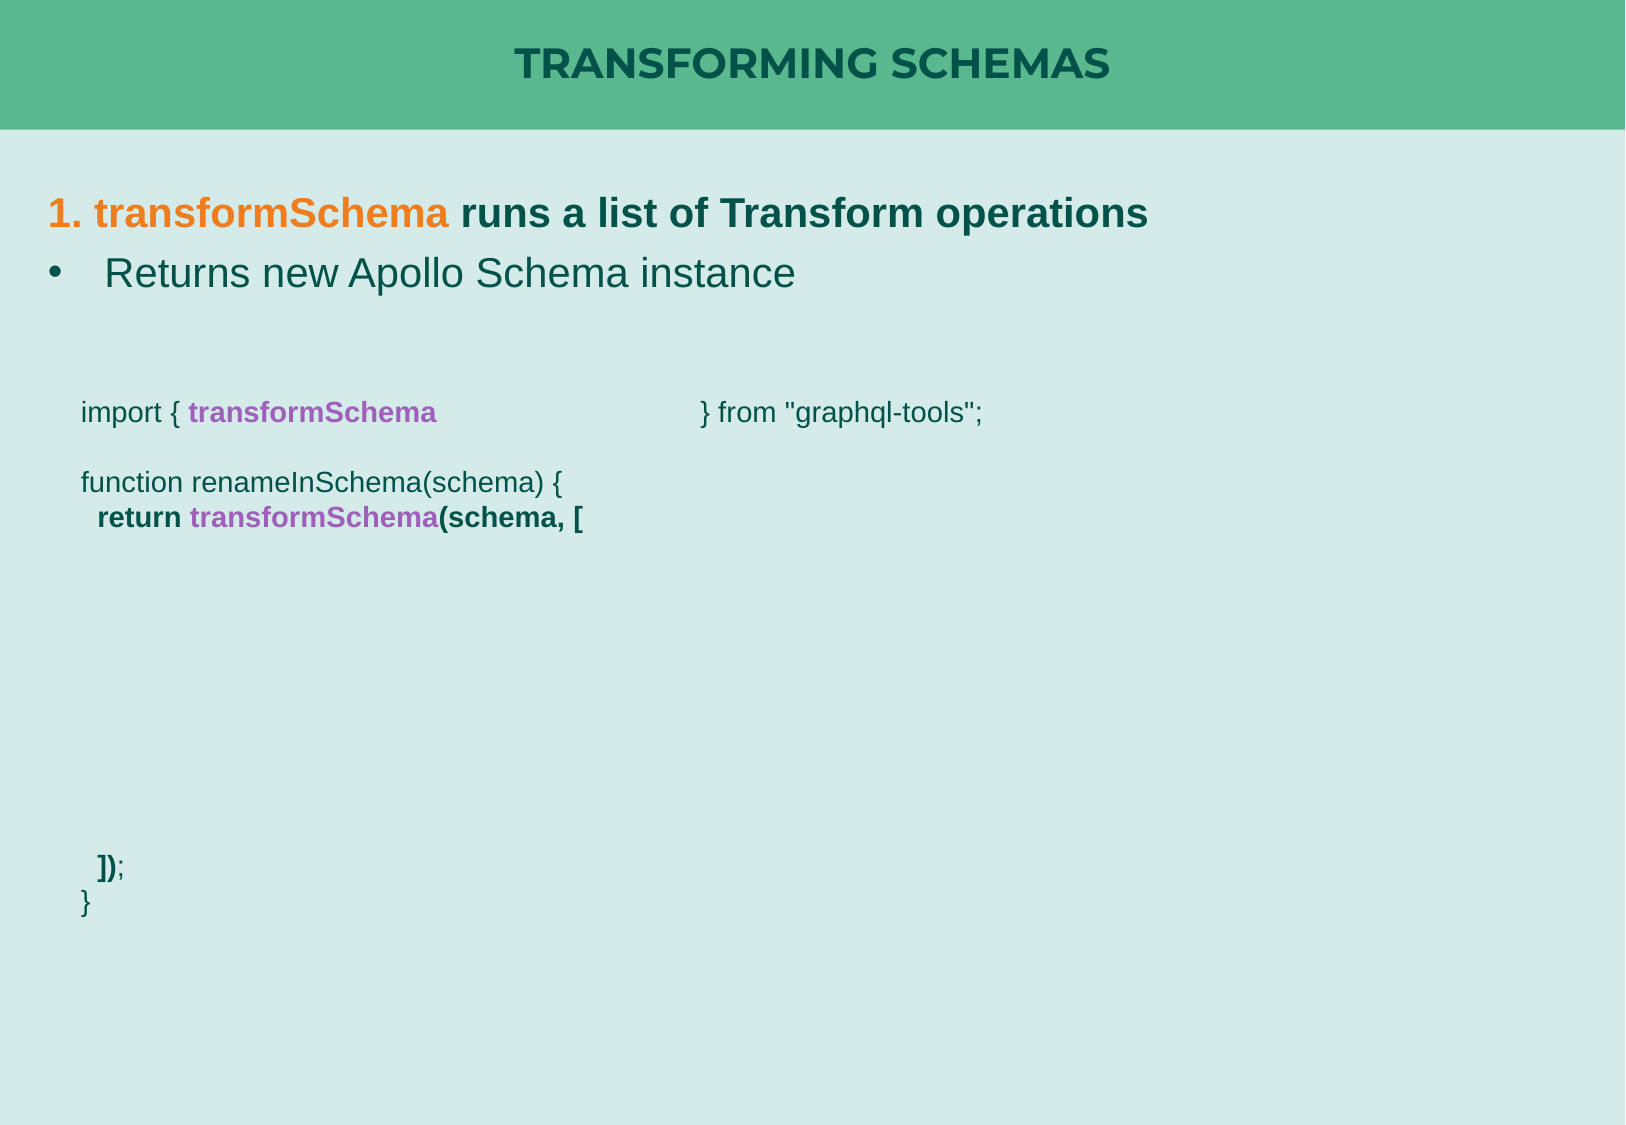

# Transforming Schemas
1. transformSchema runs a list of Transform operations
Returns new Apollo Schema instance

import { transformSchema                                } from "graphql-tools";

function renameInSchema(schema) {
  return transformSchema(schema, [

  ]);
}